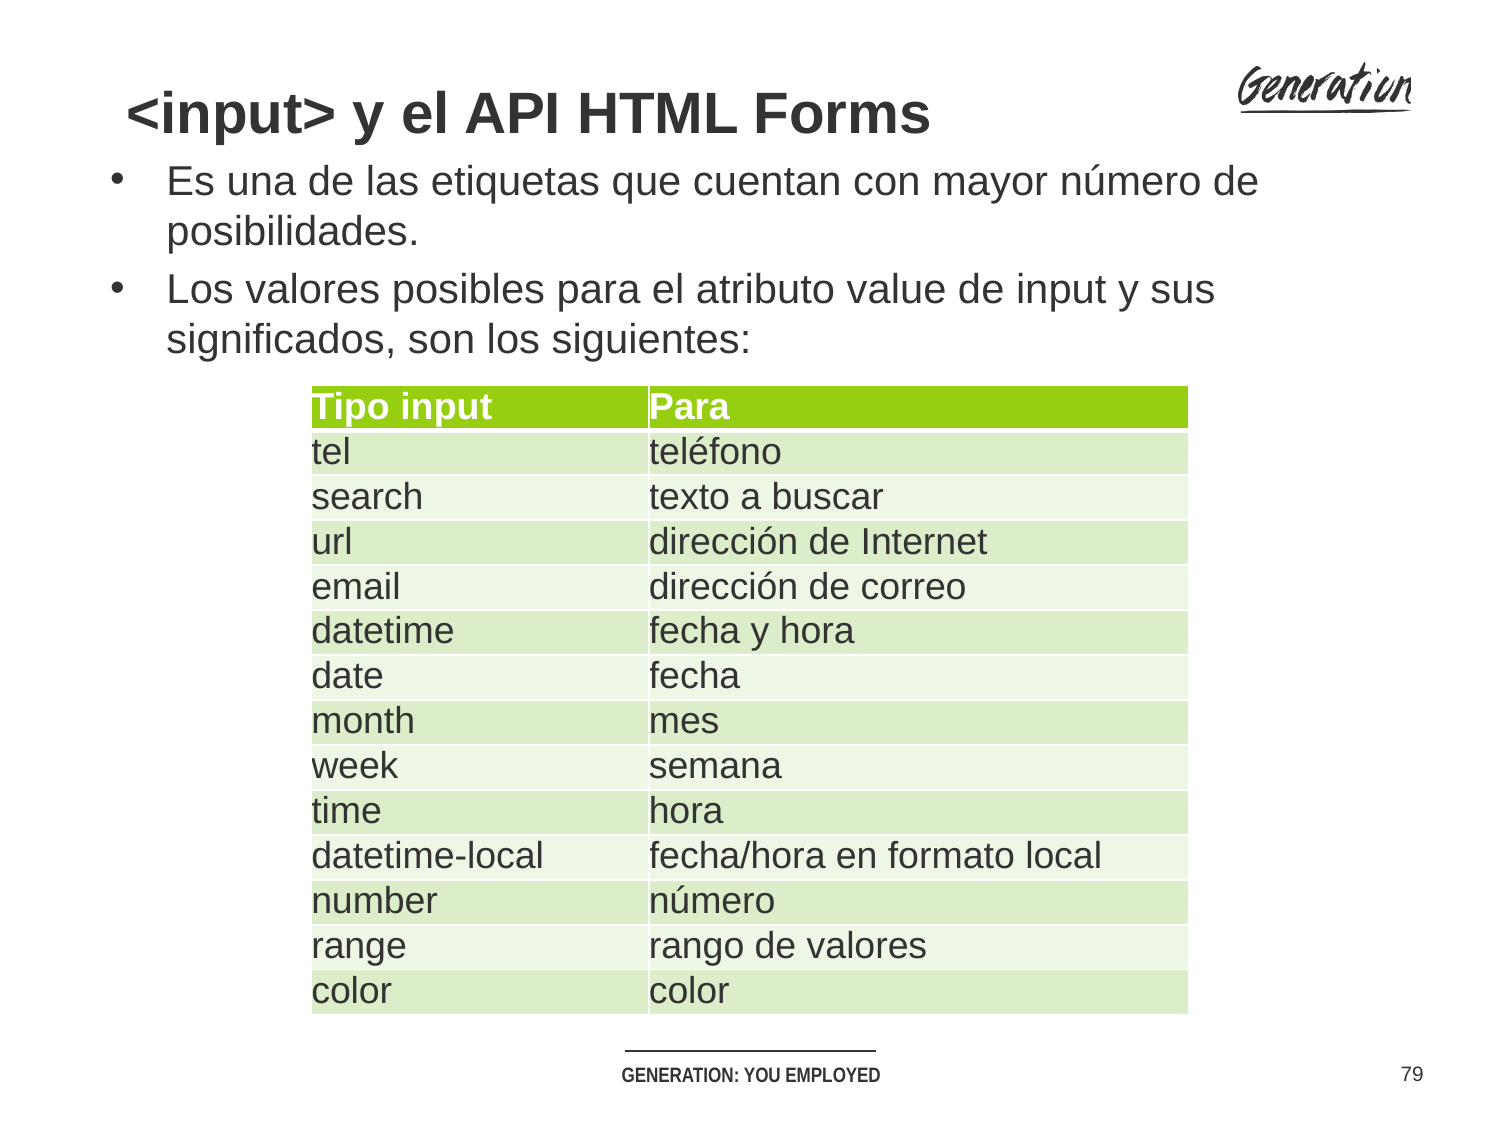

<input> y el API HTML Forms
Es una de las etiquetas que cuentan con mayor número de posibilidades.
Los valores posibles para el atributo value de input y sus significados, son los siguientes:
| Tipo input | Para |
| --- | --- |
| tel | teléfono |
| search | texto a buscar |
| url | dirección de Internet |
| email | dirección de correo |
| datetime | fecha y hora |
| date | fecha |
| month | mes |
| week | semana |
| time | hora |
| datetime-local | fecha/hora en formato local |
| number | número |
| range | rango de valores |
| color | color |